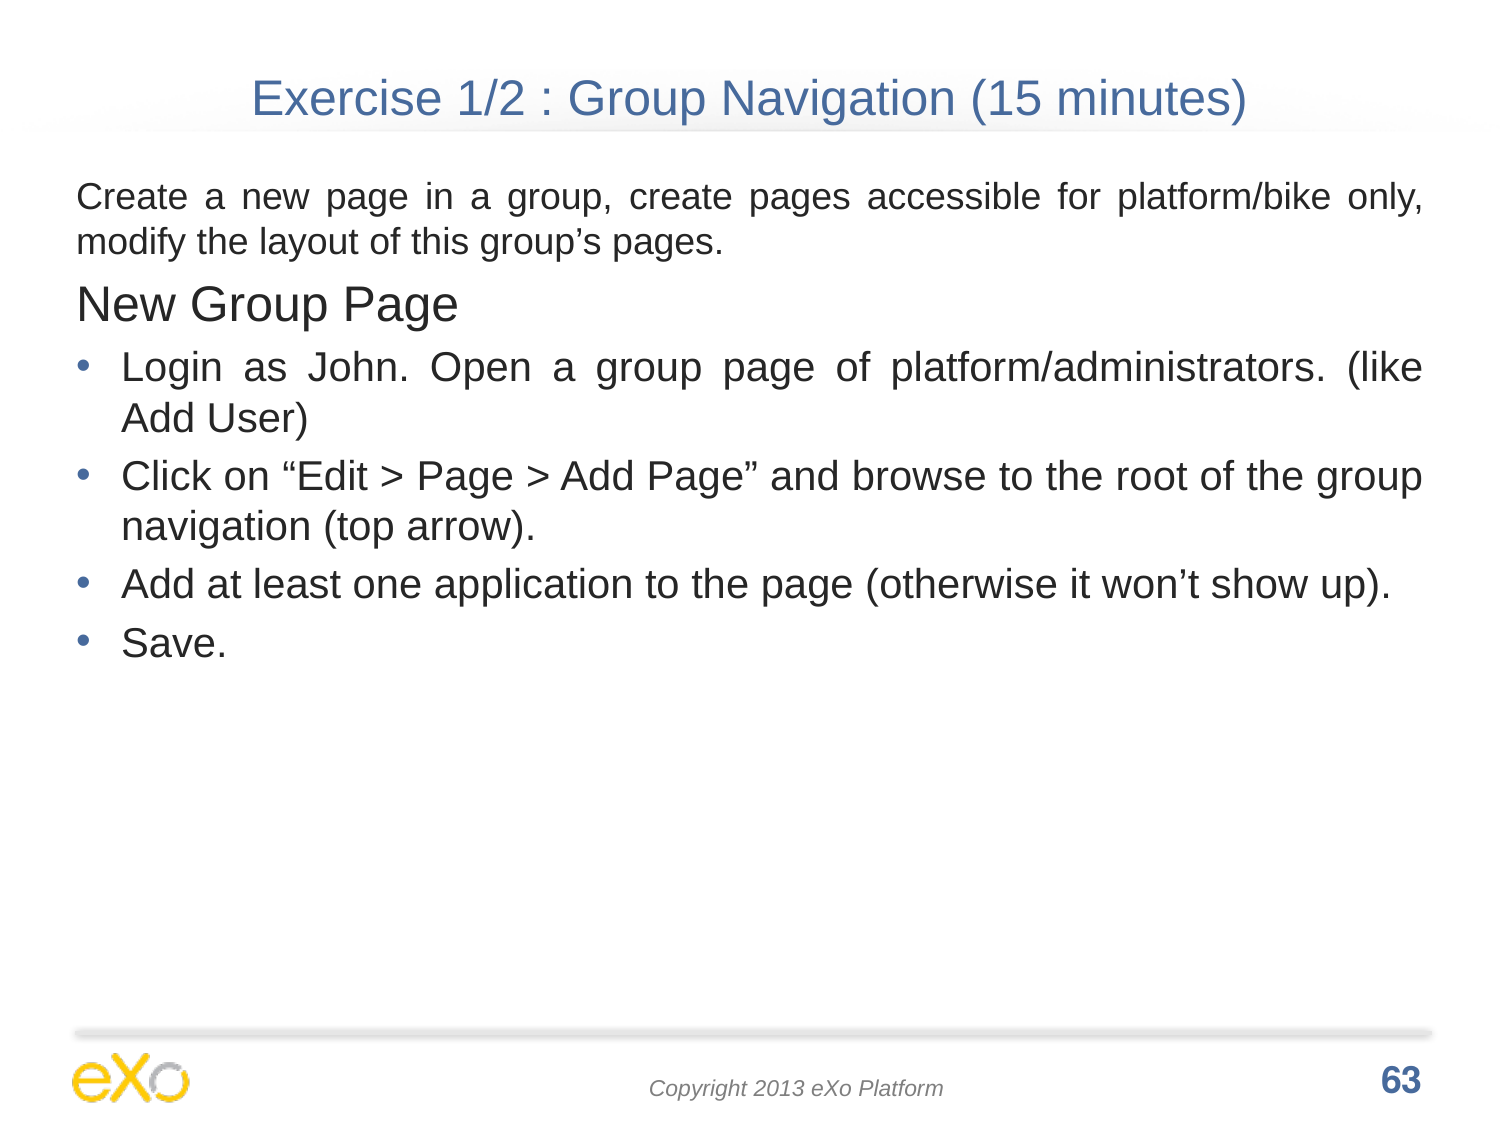

# Exercise 1/2 : Group Navigation (15 minutes)
Create a new page in a group, create pages accessible for platform/bike only, modify the layout of this group’s pages.
New Group Page
Login as John. Open a group page of platform/administrators. (like Add User)
Click on “Edit > Page > Add Page” and browse to the root of the group navigation (top arrow).
Add at least one application to the page (otherwise it won’t show up).
Save.

63
Copyright 2013 eXo Platform